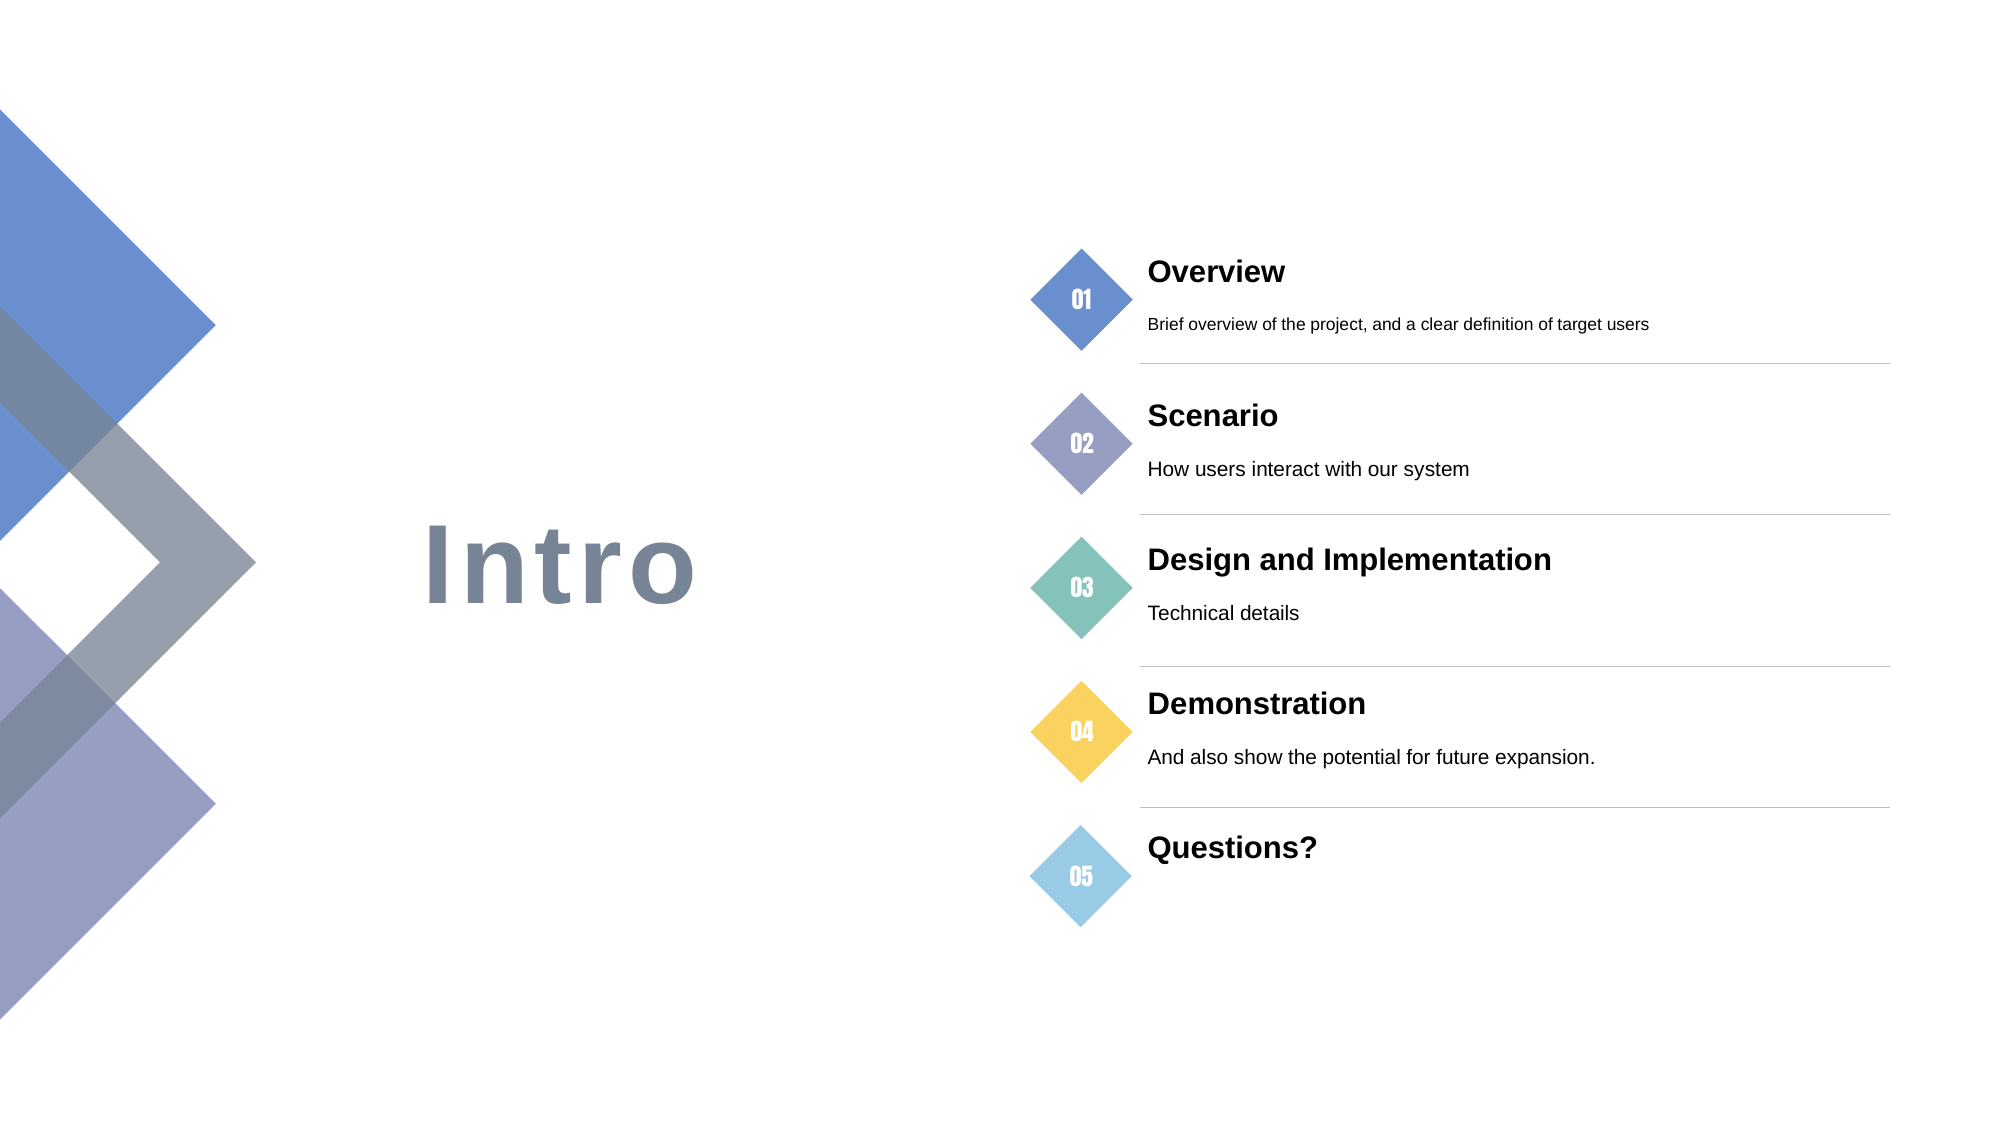

Overview
01
Brief overview of the project, and a clear definition of target users
Scenario
02
How users interact with our system
Intro
Design and Implementation
03
Technical details
Demonstration
04
And also show the potential for future expansion.
Questions?
05